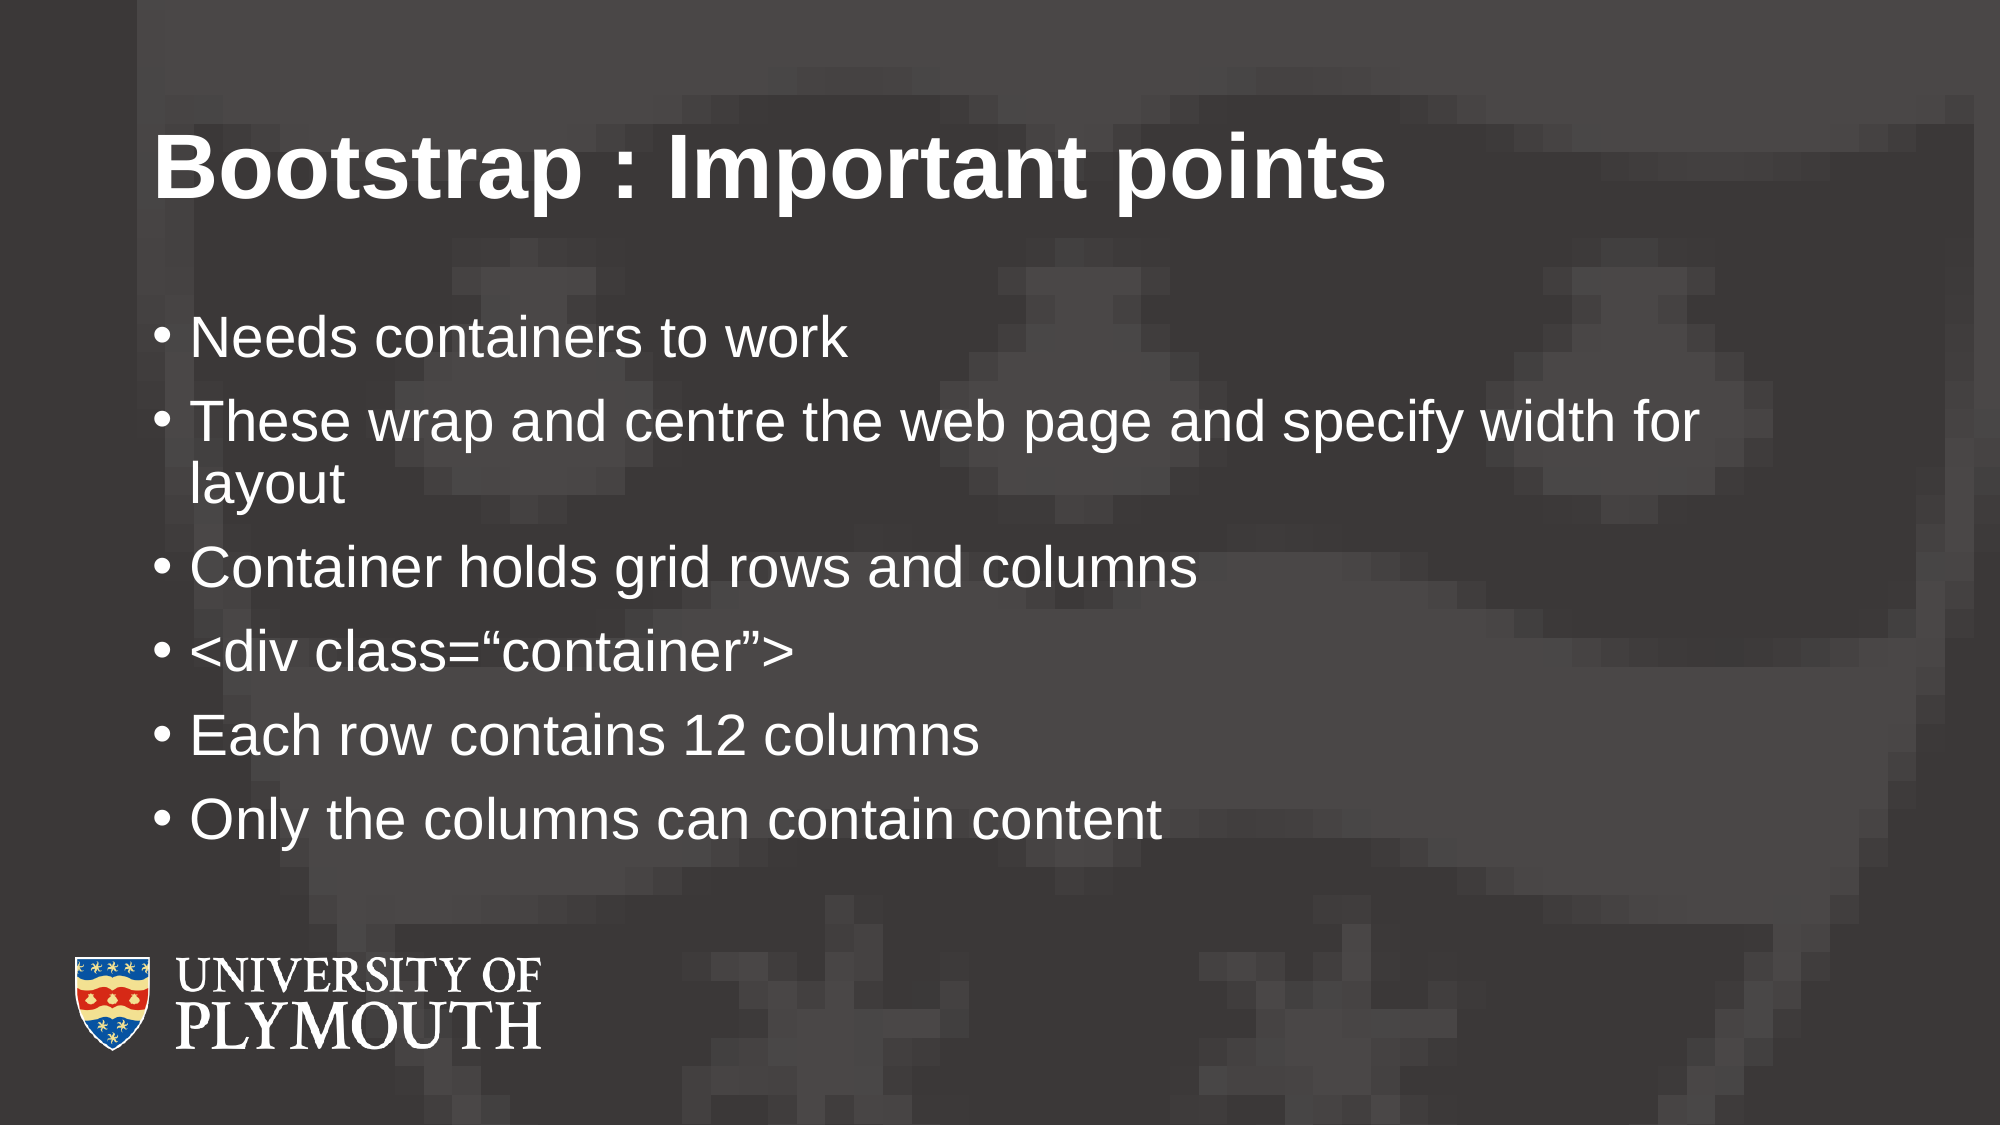

# Bootstrap : Important points
Needs containers to work
These wrap and centre the web page and specify width for layout
Container holds grid rows and columns
<div class=“container”>
Each row contains 12 columns
Only the columns can contain content